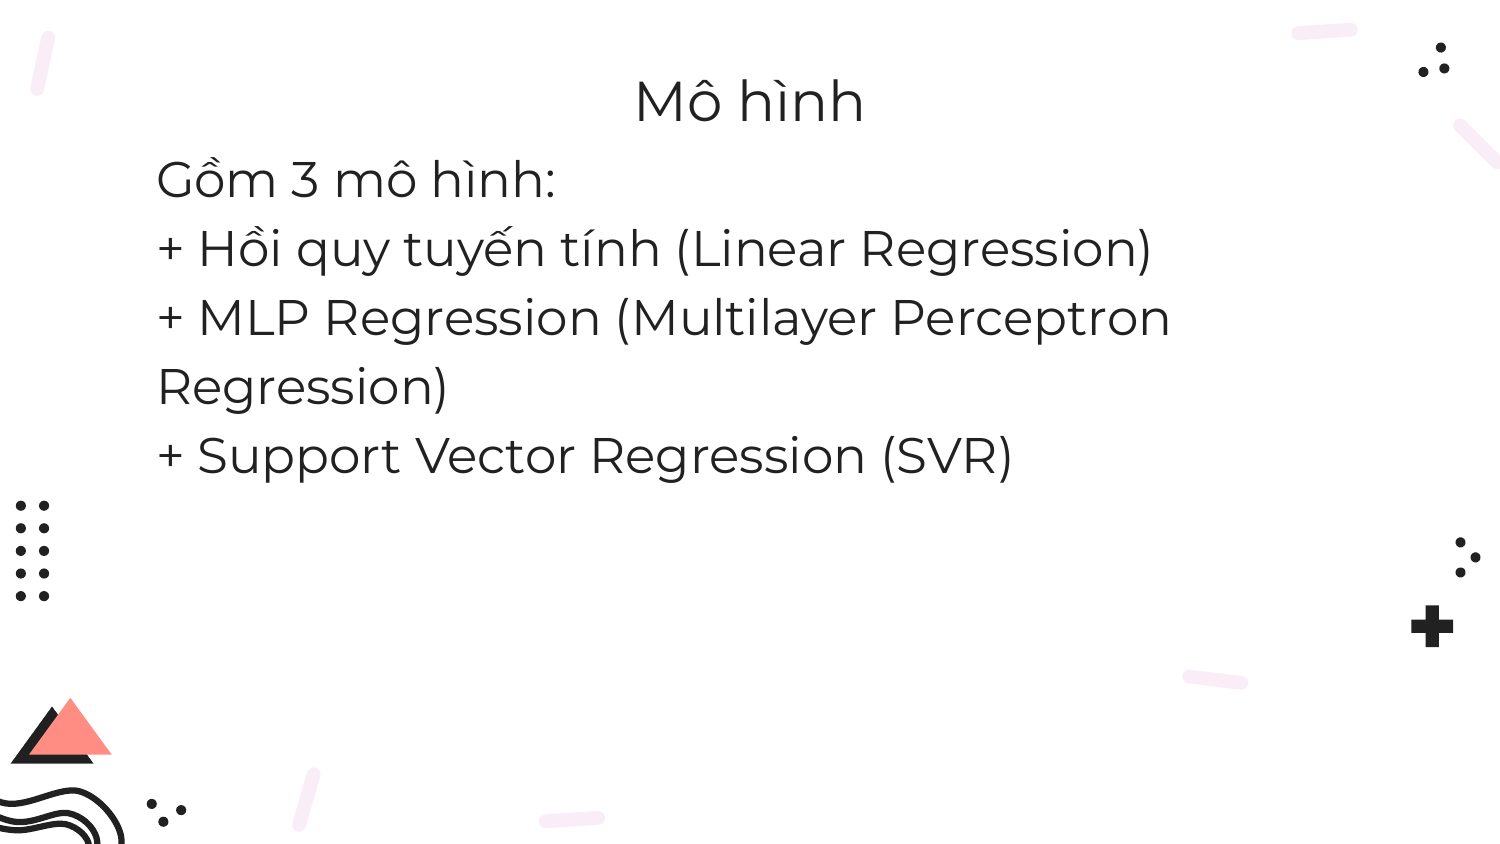

# Mô hình
Gồm 3 mô hình:
+ Hồi quy tuyến tính (Linear Regression)
+ MLP Regression (Multilayer Perceptron Regression)
+ Support Vector Regression (SVR)